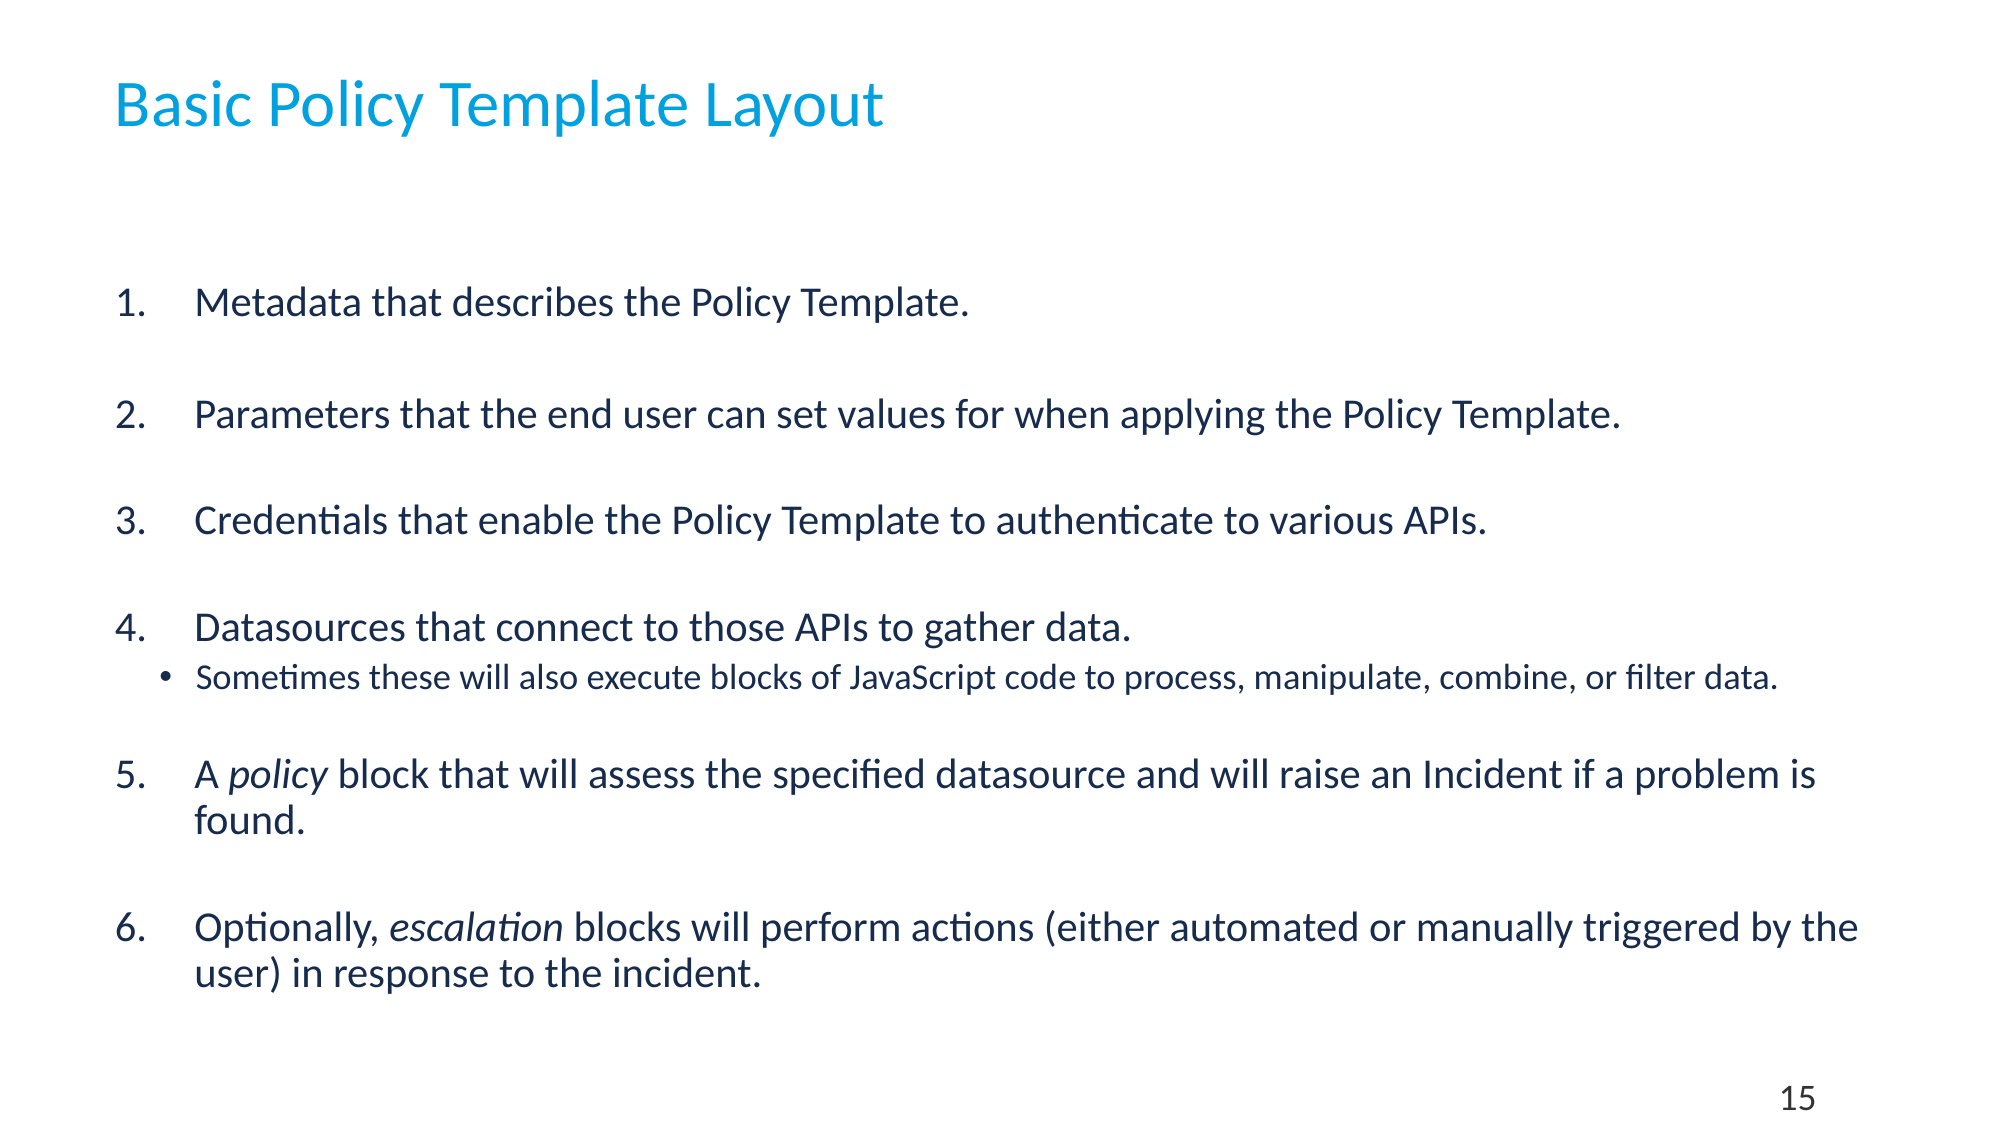

# Basic Policy Template Layout
Metadata that describes the Policy Template.
Parameters that the end user can set values for when applying the Policy Template.
Credentials that enable the Policy Template to authenticate to various APIs.
Datasources that connect to those APIs to gather data.
Sometimes these will also execute blocks of JavaScript code to process, manipulate, combine, or filter data.
A policy block that will assess the specified datasource and will raise an Incident if a problem is found.
Optionally, escalation blocks will perform actions (either automated or manually triggered by the user) in response to the incident.
15